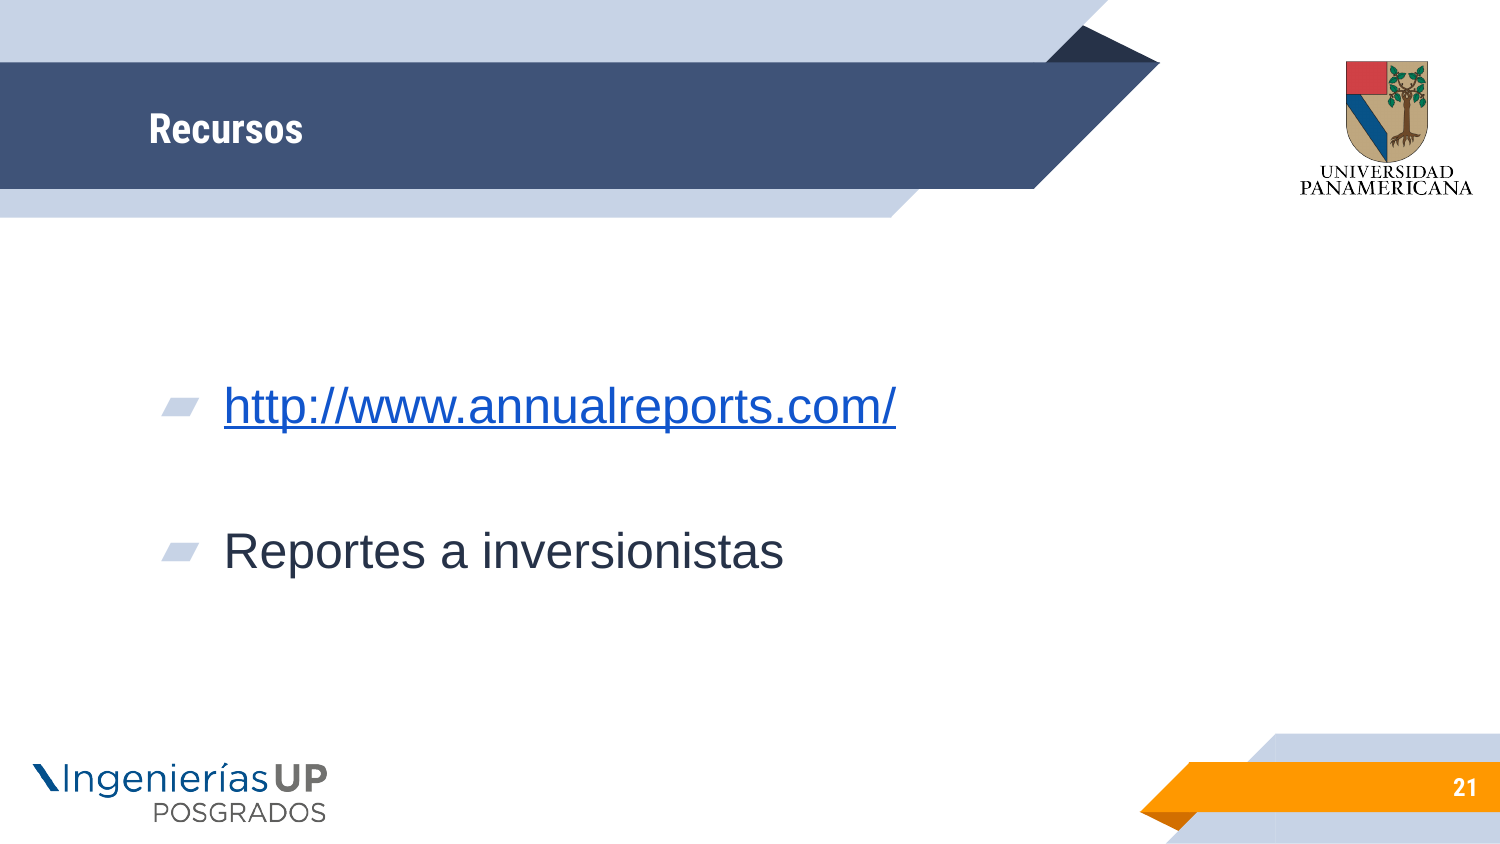

# Recursos
http://www.annualreports.com/

Reportes a inversionistas
21